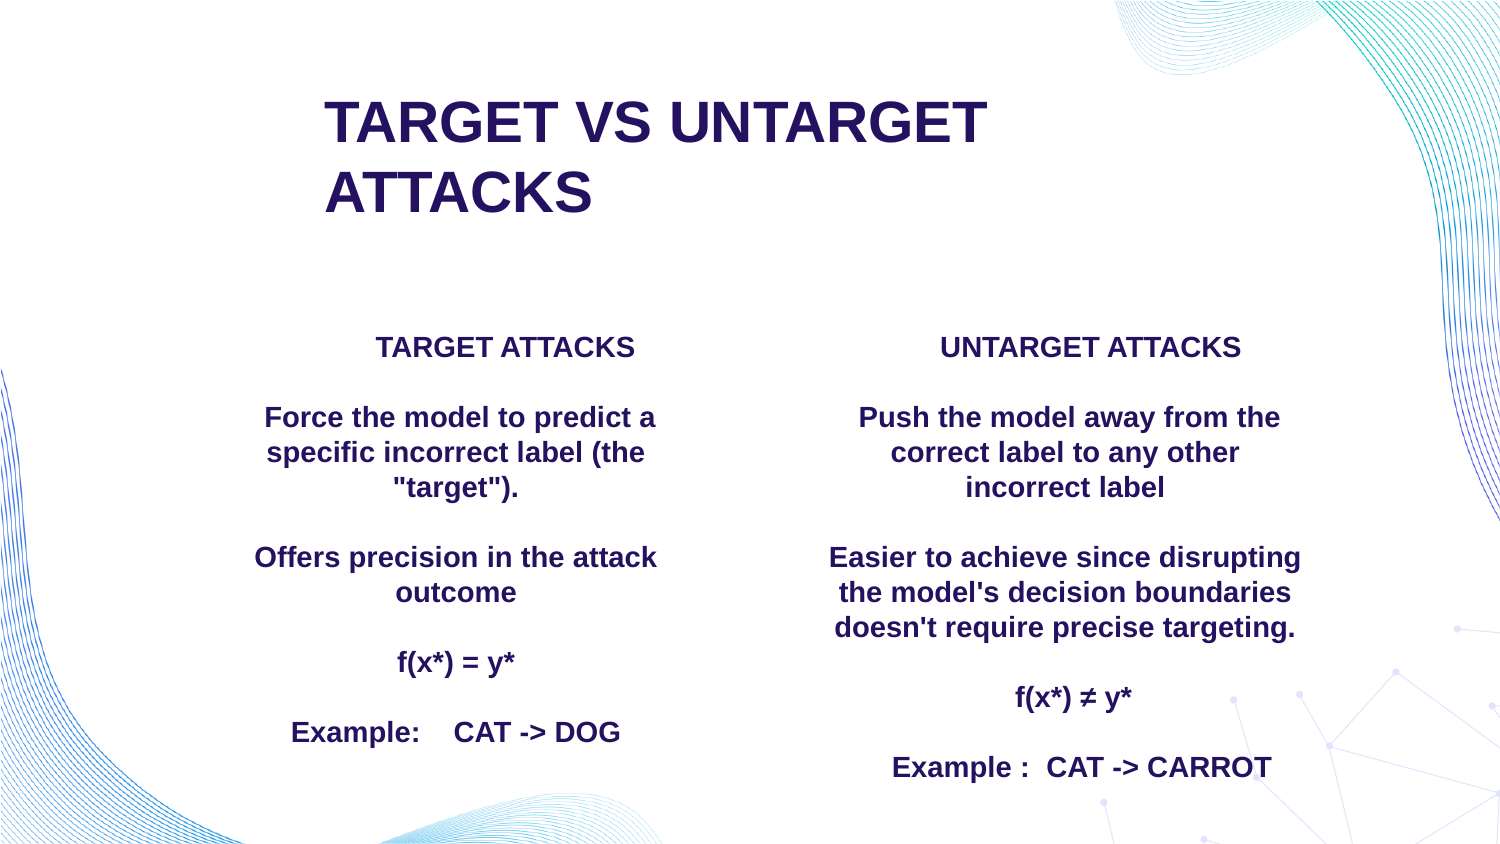

TARGET VS UNTARGET ATTACKS

                  TARGET ATTACKS

 Force the model to predict a specific incorrect label (the "target").

Offers precision in the attack outcome

f(x*) = y*

Example:    CAT -> DOG
             UNTARGET ATTACKS

 Push the model away from the correct label to any other incorrect label

Easier to achieve since disrupting the model's decision boundaries doesn't require precise targeting.

  f(x*) ≠ y*

    Example :  CAT -> CARROT